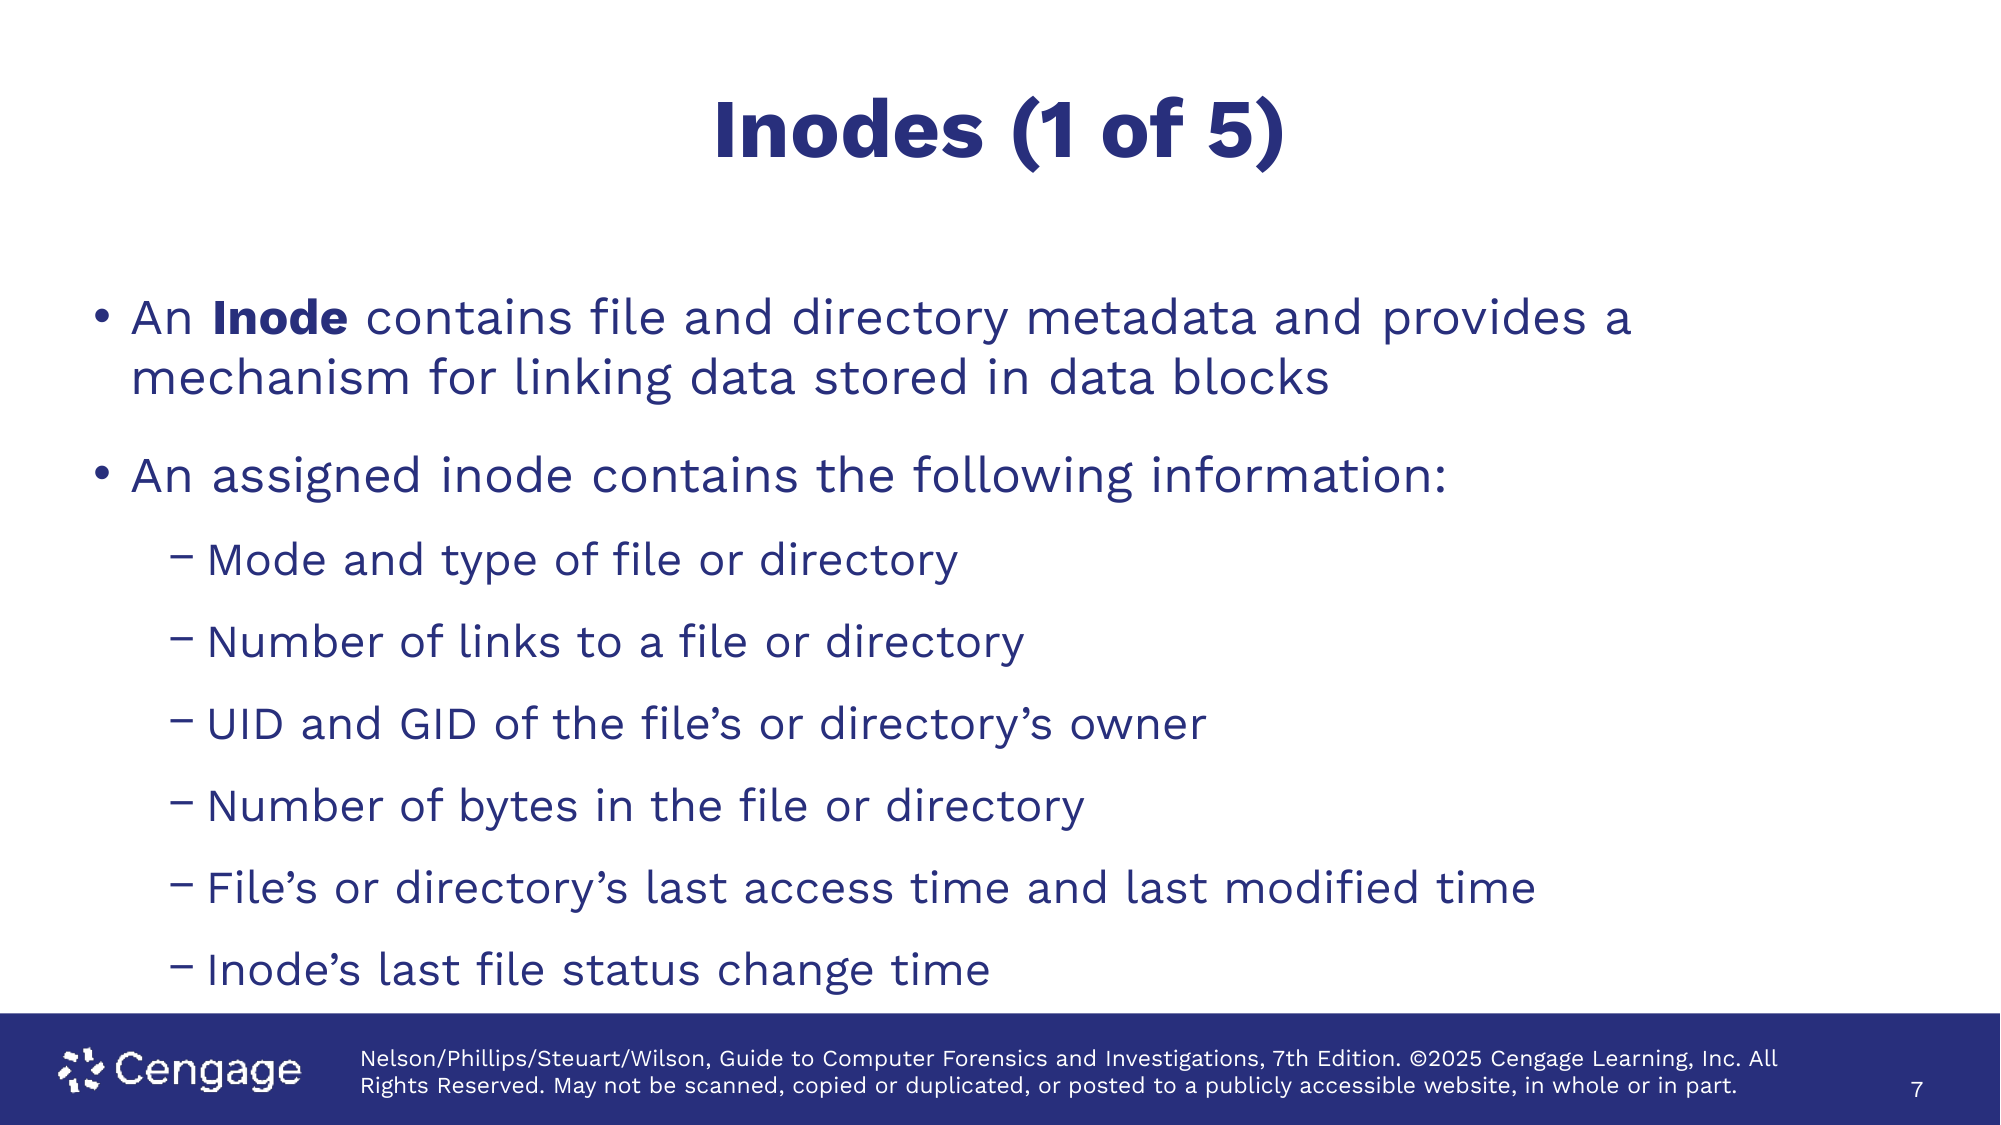

Inodes (1 of 5)
# An Inode contains file and directory metadata and provides a mechanism for linking data stored in data blocks
An assigned inode contains the following information:
Mode and type of file or directory
Number of links to a file or directory
UID and GID of the file’s or directory’s owner
Number of bytes in the file or directory
File’s or directory’s last access time and last modified time
Inode’s last file status change time